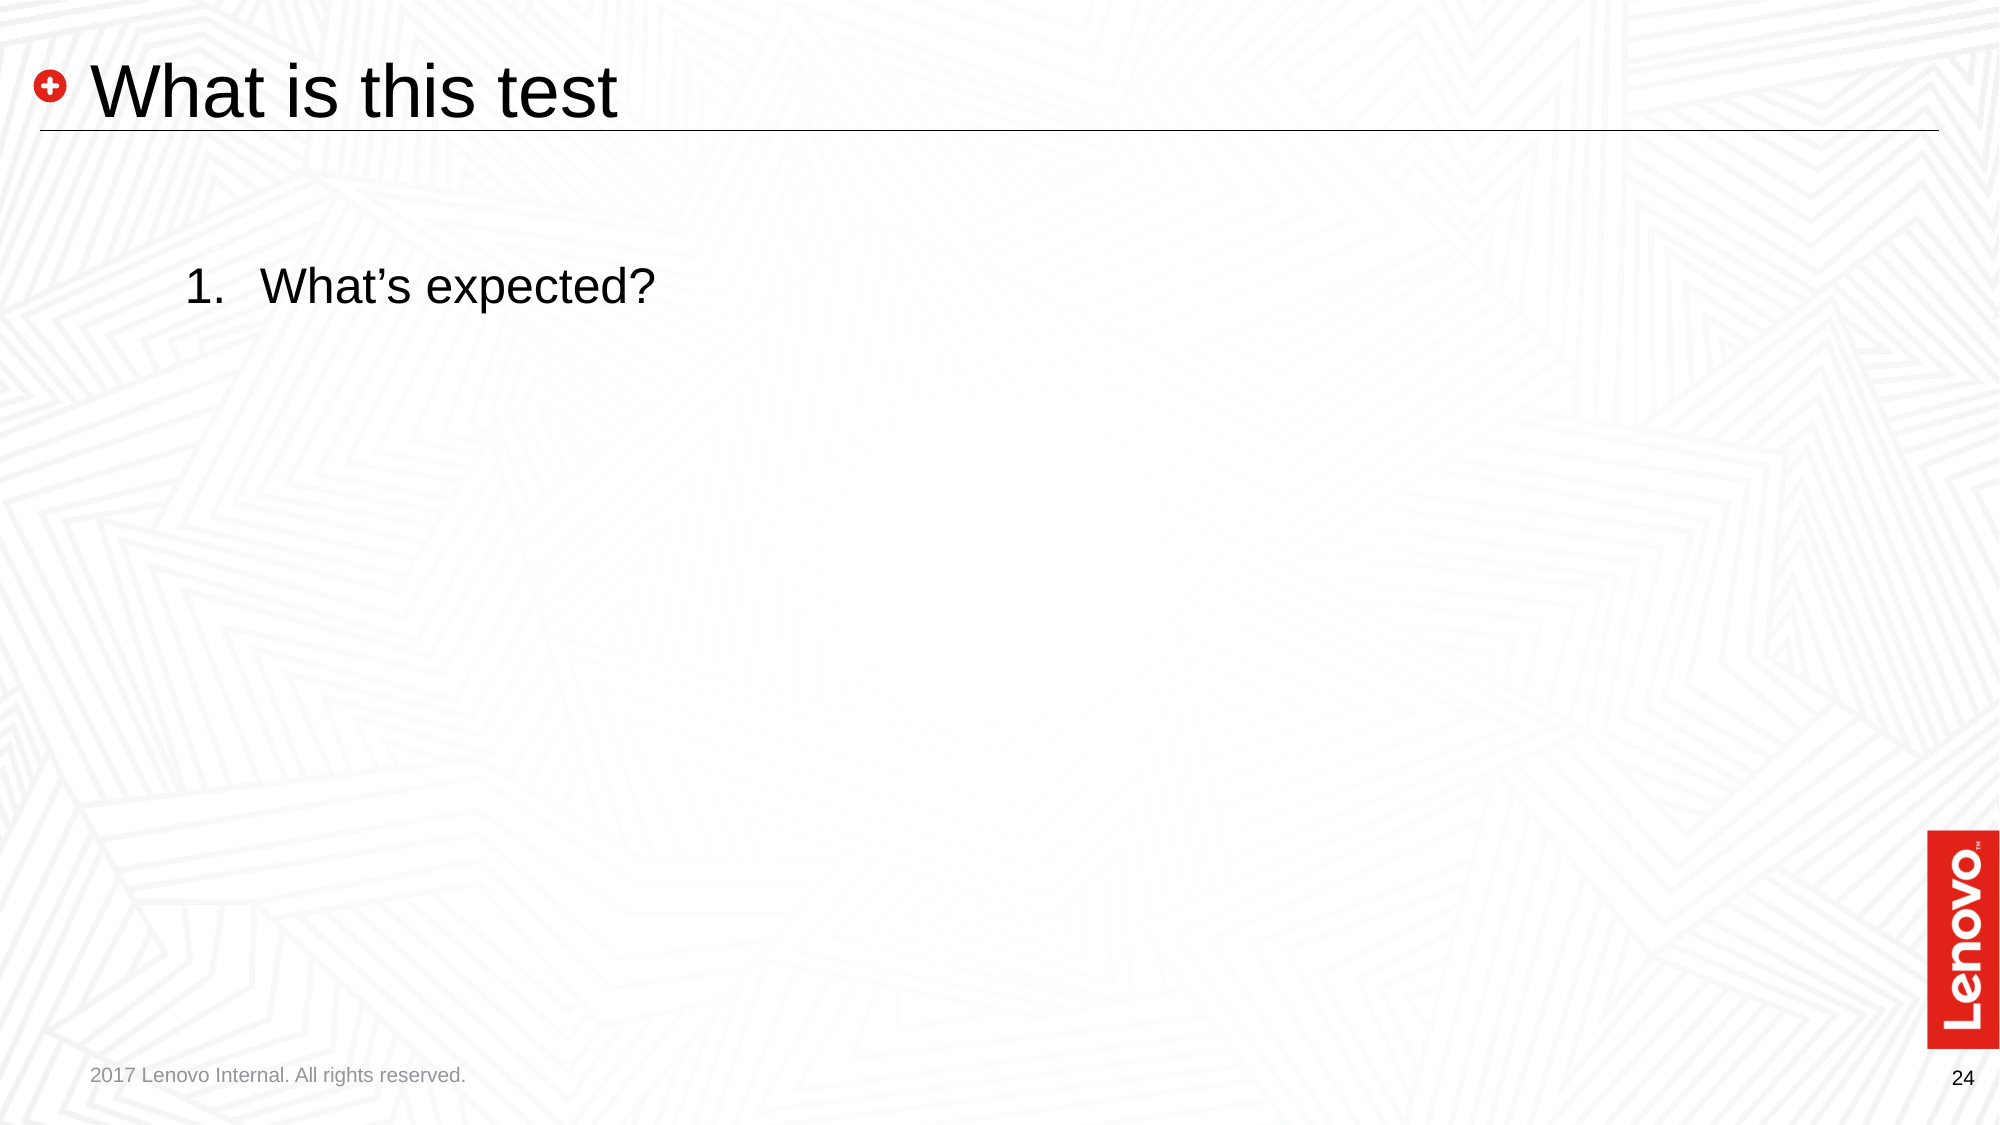

# What is this test

What’s expected?

2017 Lenovo Internal. All rights reserved.